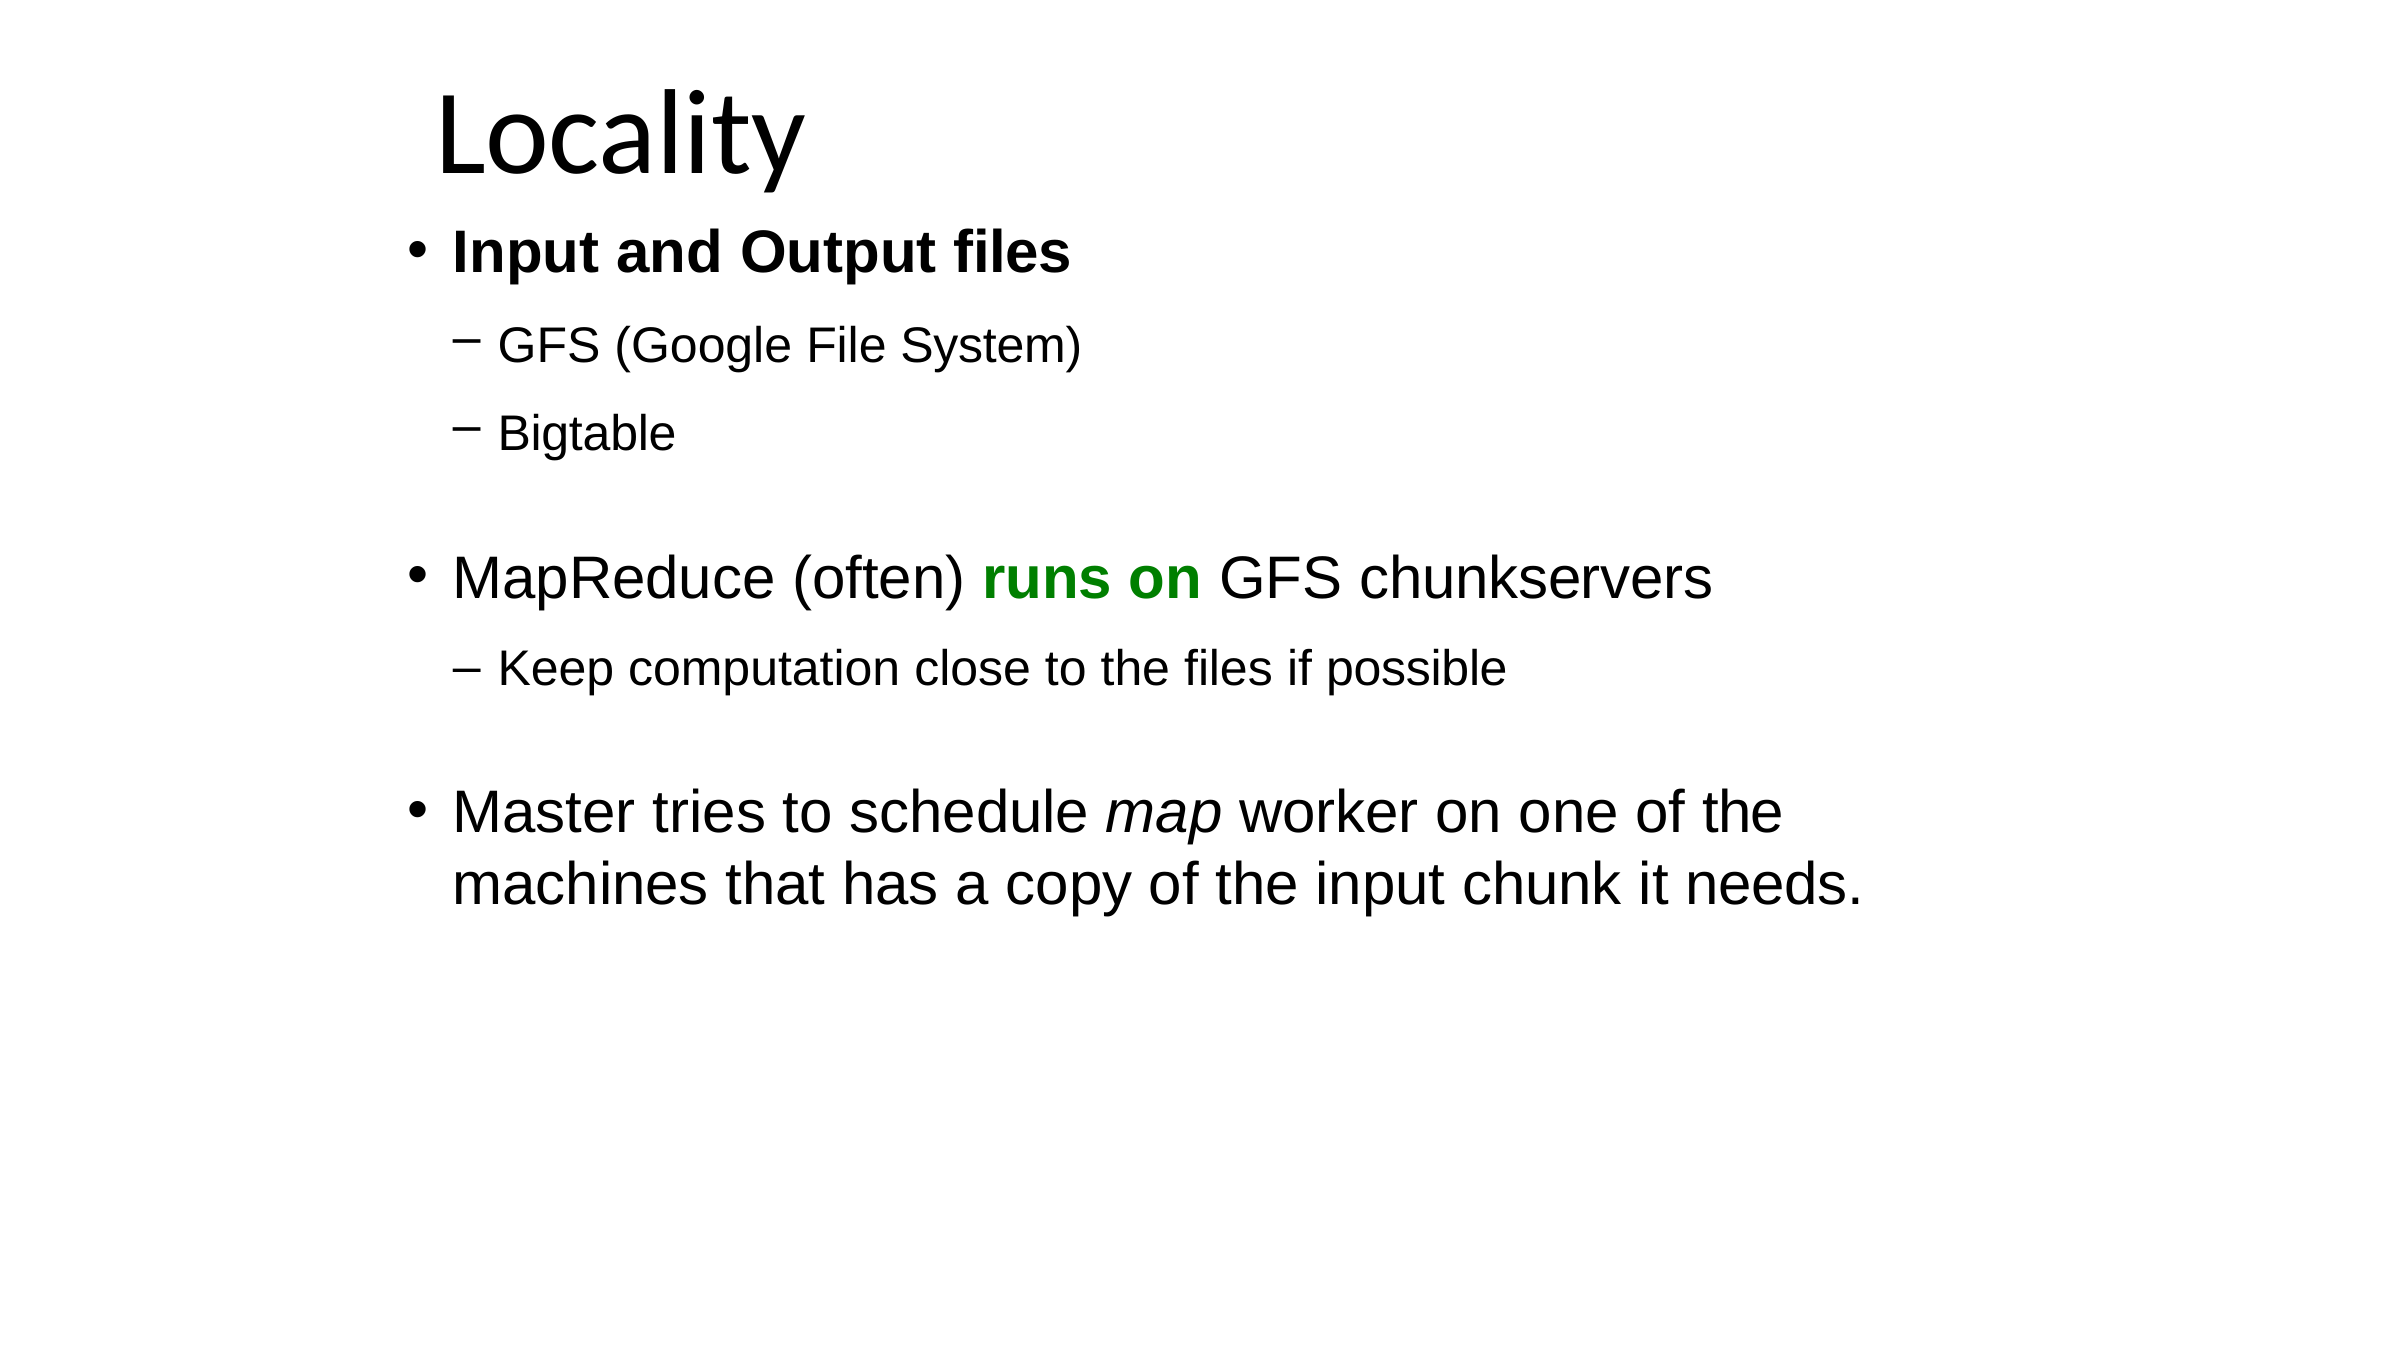

# Locality
Input and Output files
GFS (Google File System)
Bigtable

MapReduce (often) runs on GFS chunkservers
Keep computation close to the files if possible

Master tries to schedule map worker on one of the 	machines that has a copy of the input chunk it needs.